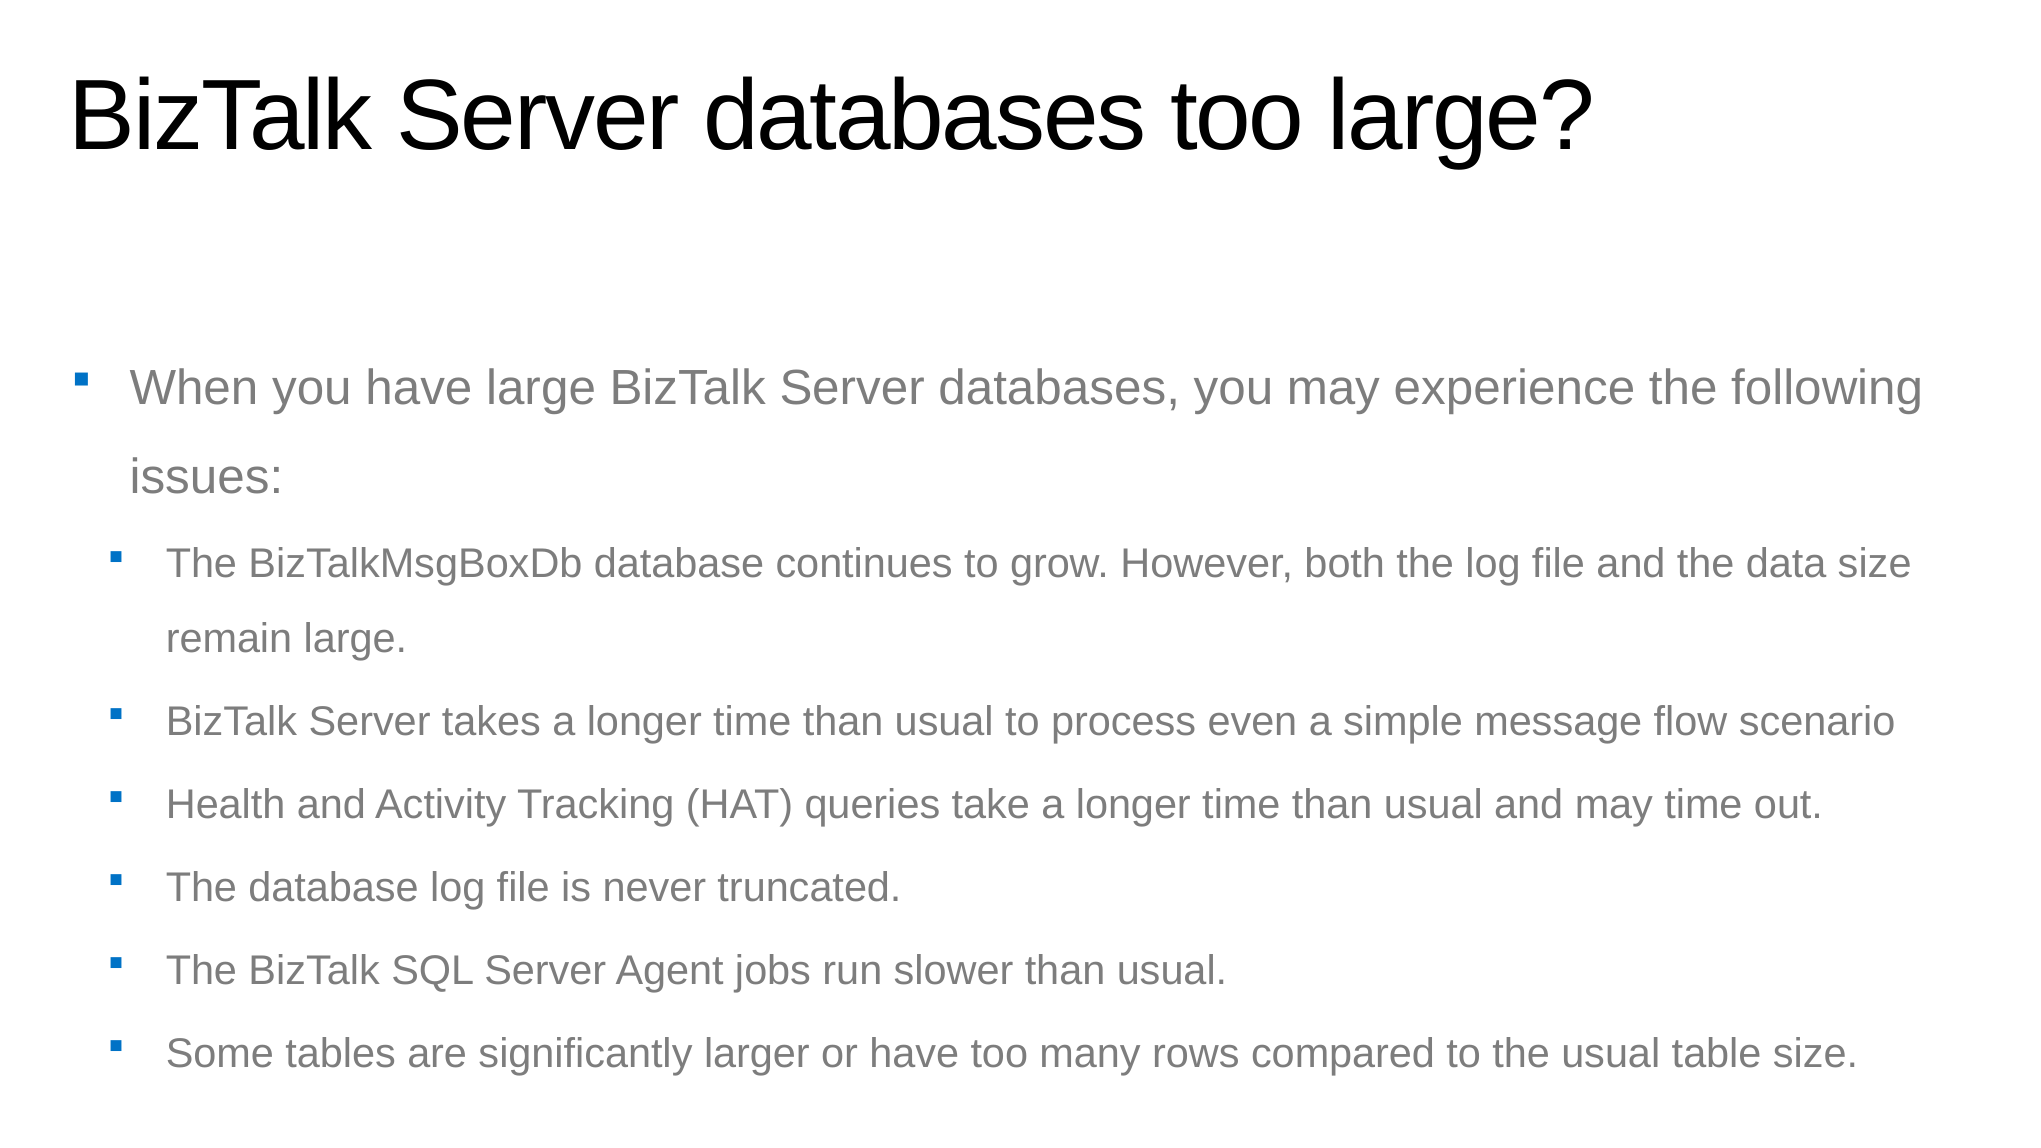

# BizTalk Server databases too large?
When you have large BizTalk Server databases, you may experience the following issues:
The BizTalkMsgBoxDb database continues to grow. However, both the log file and the data size remain large.
BizTalk Server takes a longer time than usual to process even a simple message flow scenario
Health and Activity Tracking (HAT) queries take a longer time than usual and may time out.
The database log file is never truncated.
The BizTalk SQL Server Agent jobs run slower than usual.
Some tables are significantly larger or have too many rows compared to the usual table size.